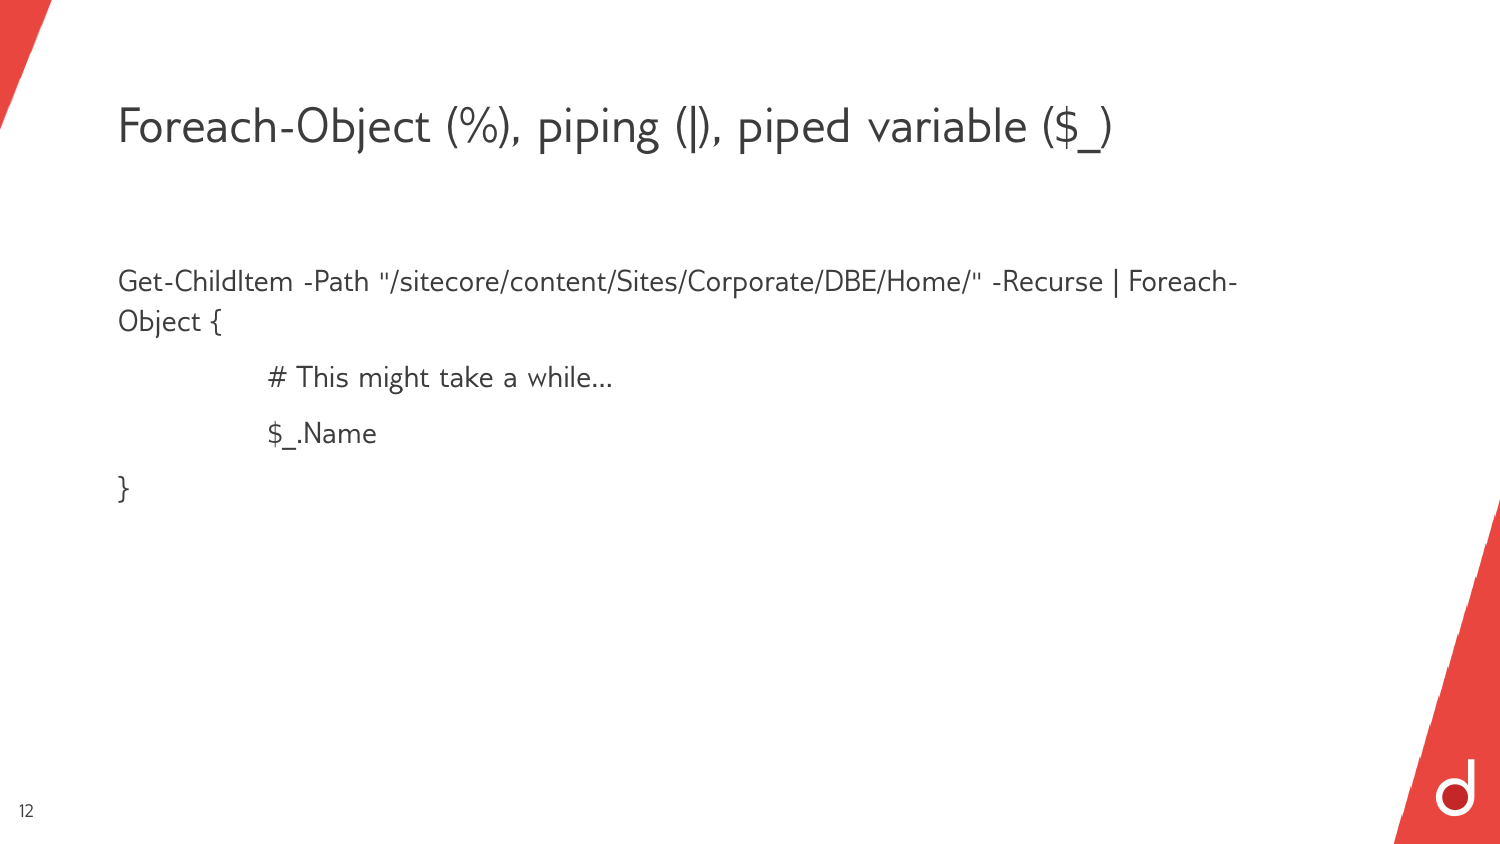

# Foreach-Object (%), piping (|), piped variable ($_)
Get-ChildItem -Path "/sitecore/content/Sites/Corporate/DBE/Home/" -Recurse | Foreach-Object {
	# This might take a while...
	$_.Name
}
12